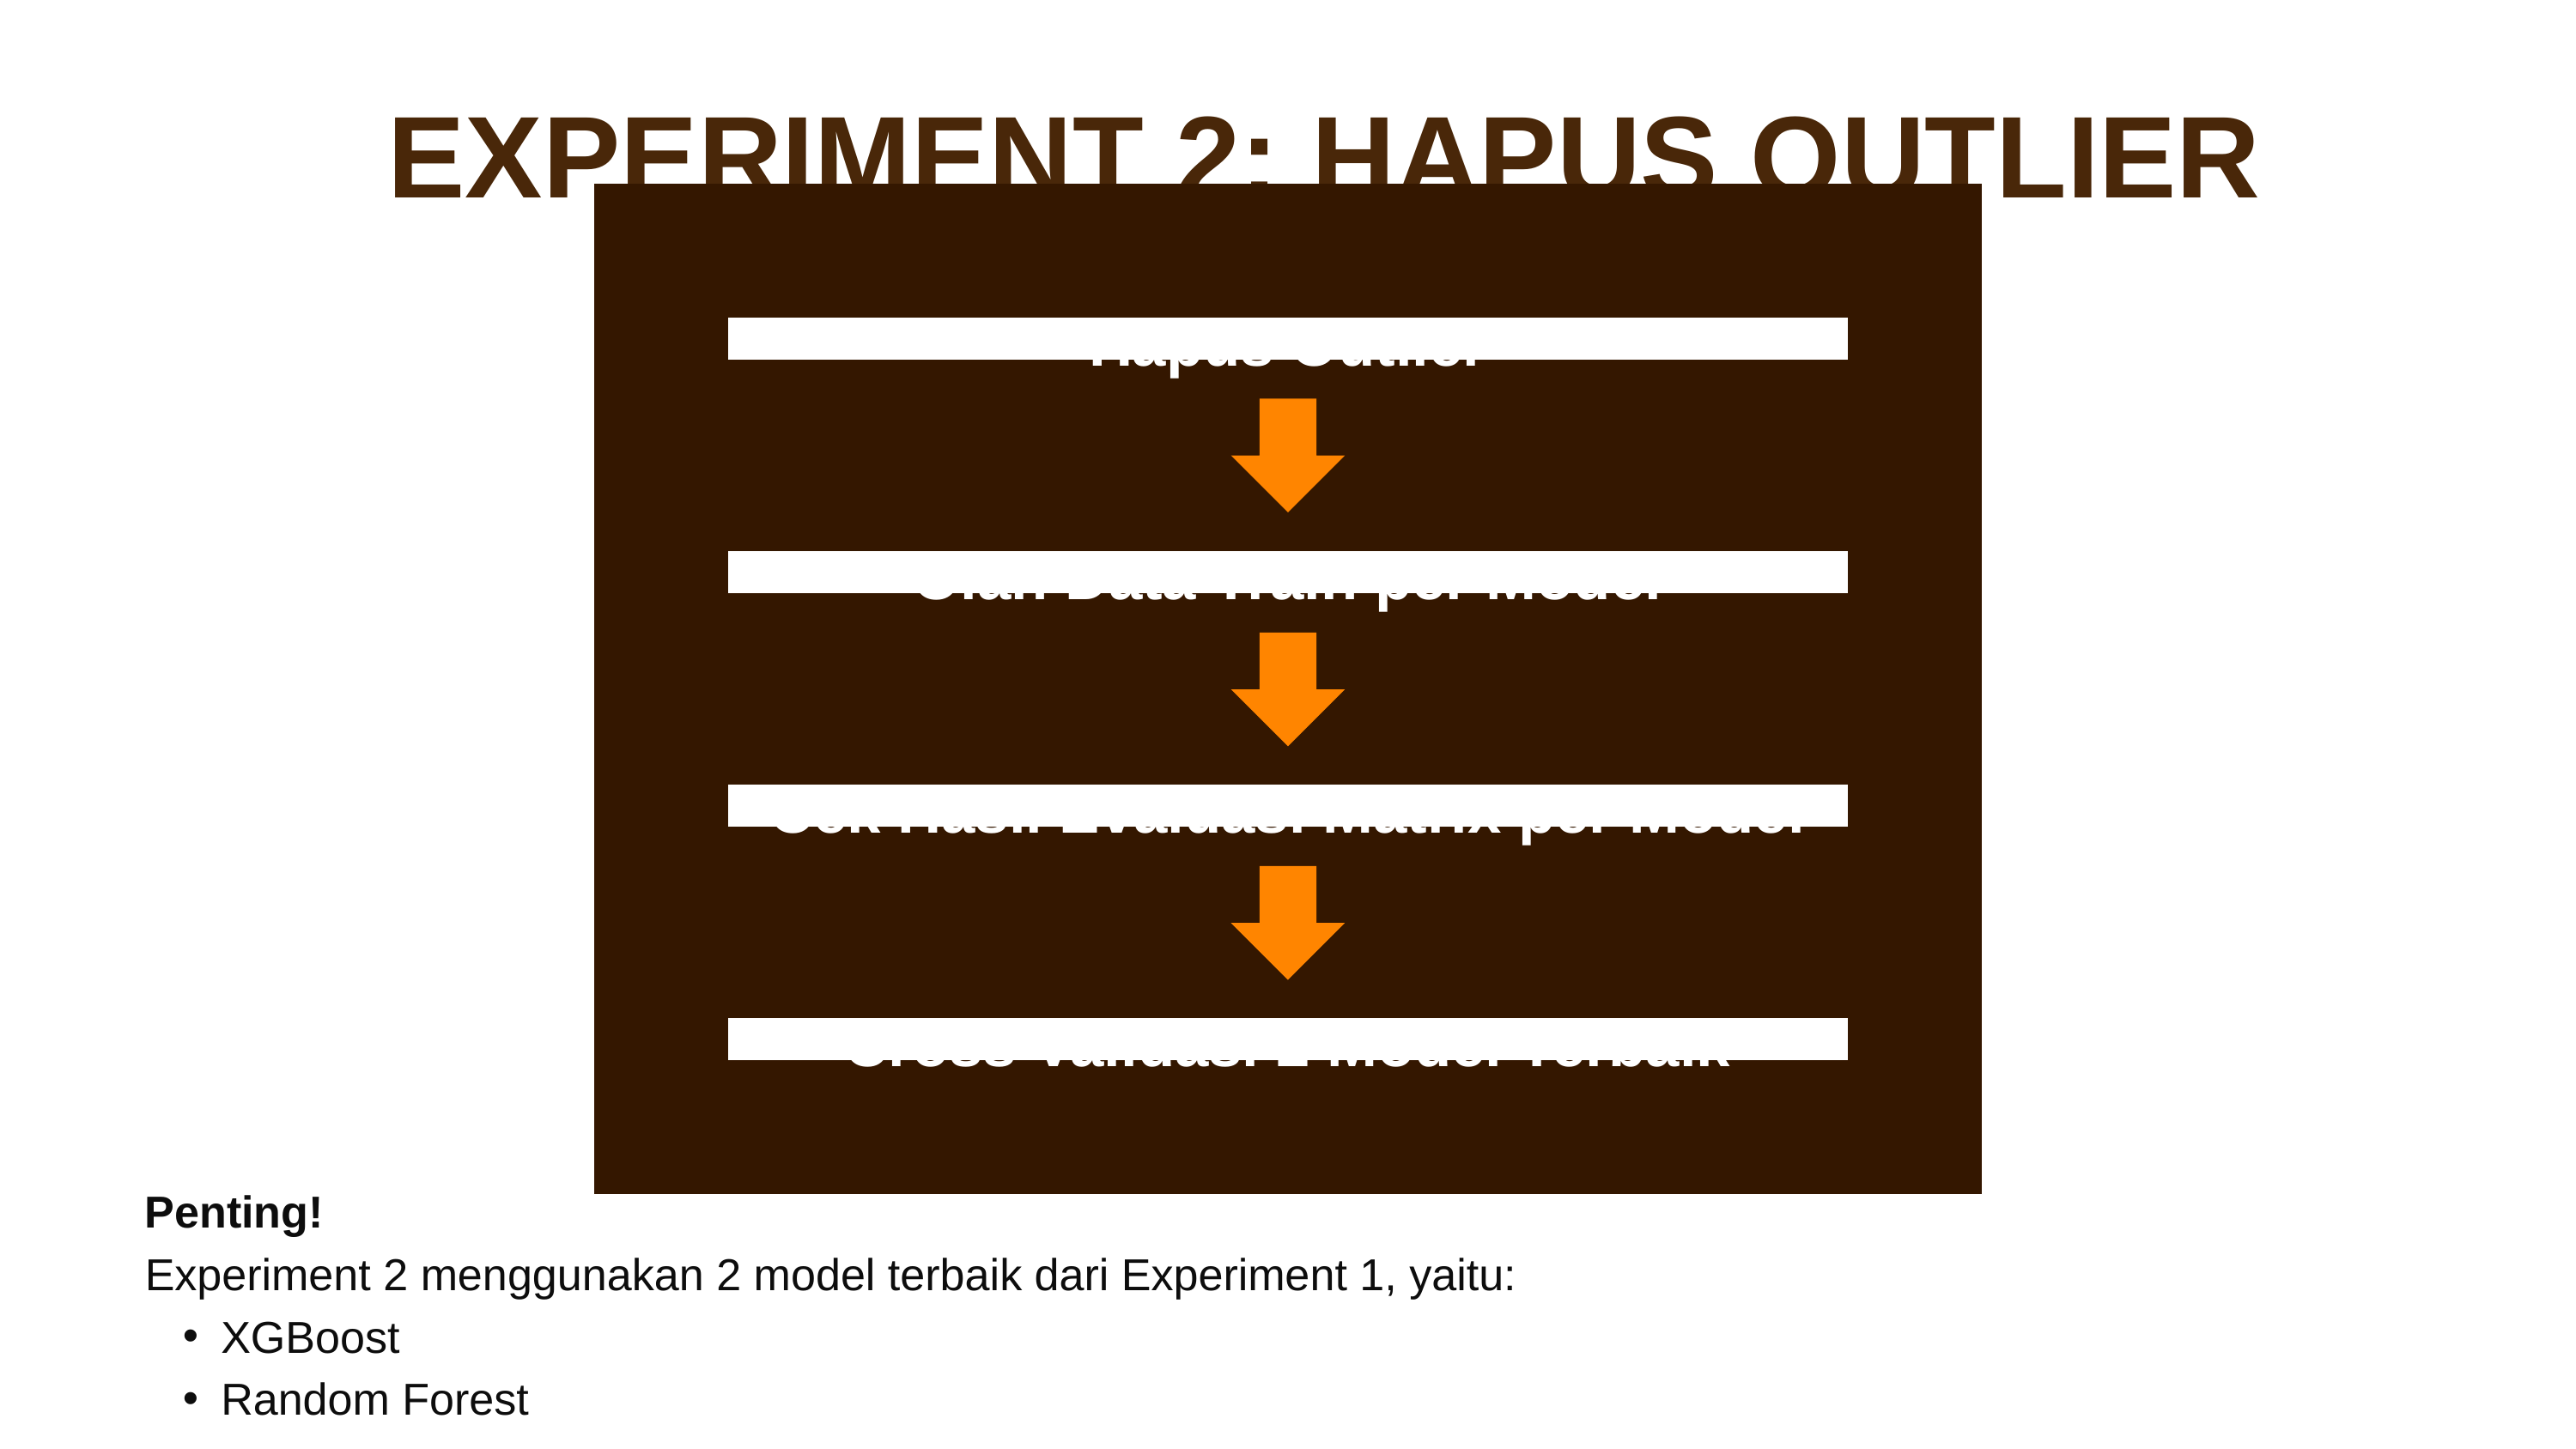

EXPERIMENT 2: HAPUS OUTLIER

Hapus Outlier

Olah Data Train per Model

Cek Hasil Evaluasi Matrix per Model

Cross Validasi 2 Model Terbaik
Penting!
Experiment 2 menggunakan 2 model terbaik dari Experiment 1, yaitu:
XGBoost
Random Forest